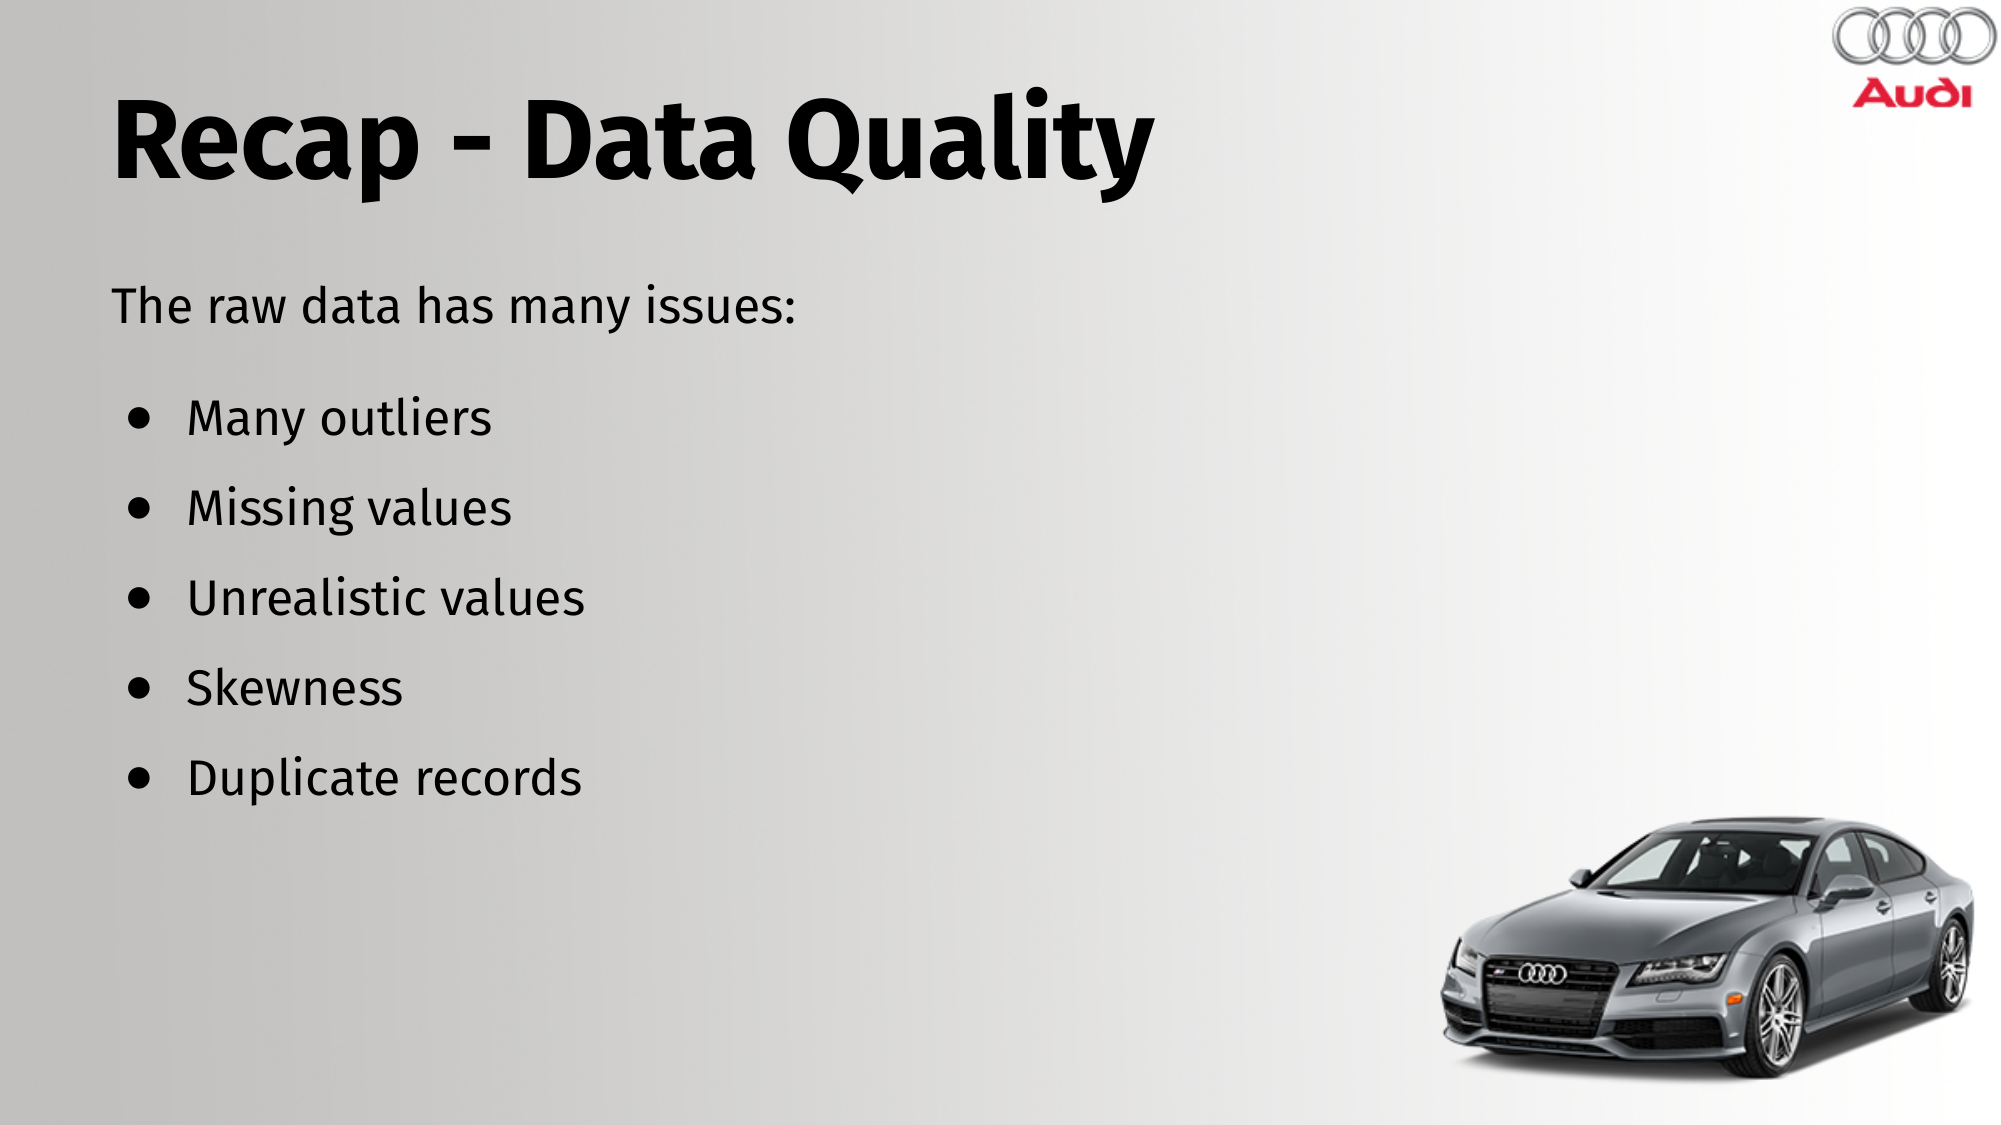

# Recap - Data Quality
The raw data has many issues:
Many outliers
Missing values
Unrealistic values
Skewness
Duplicate records